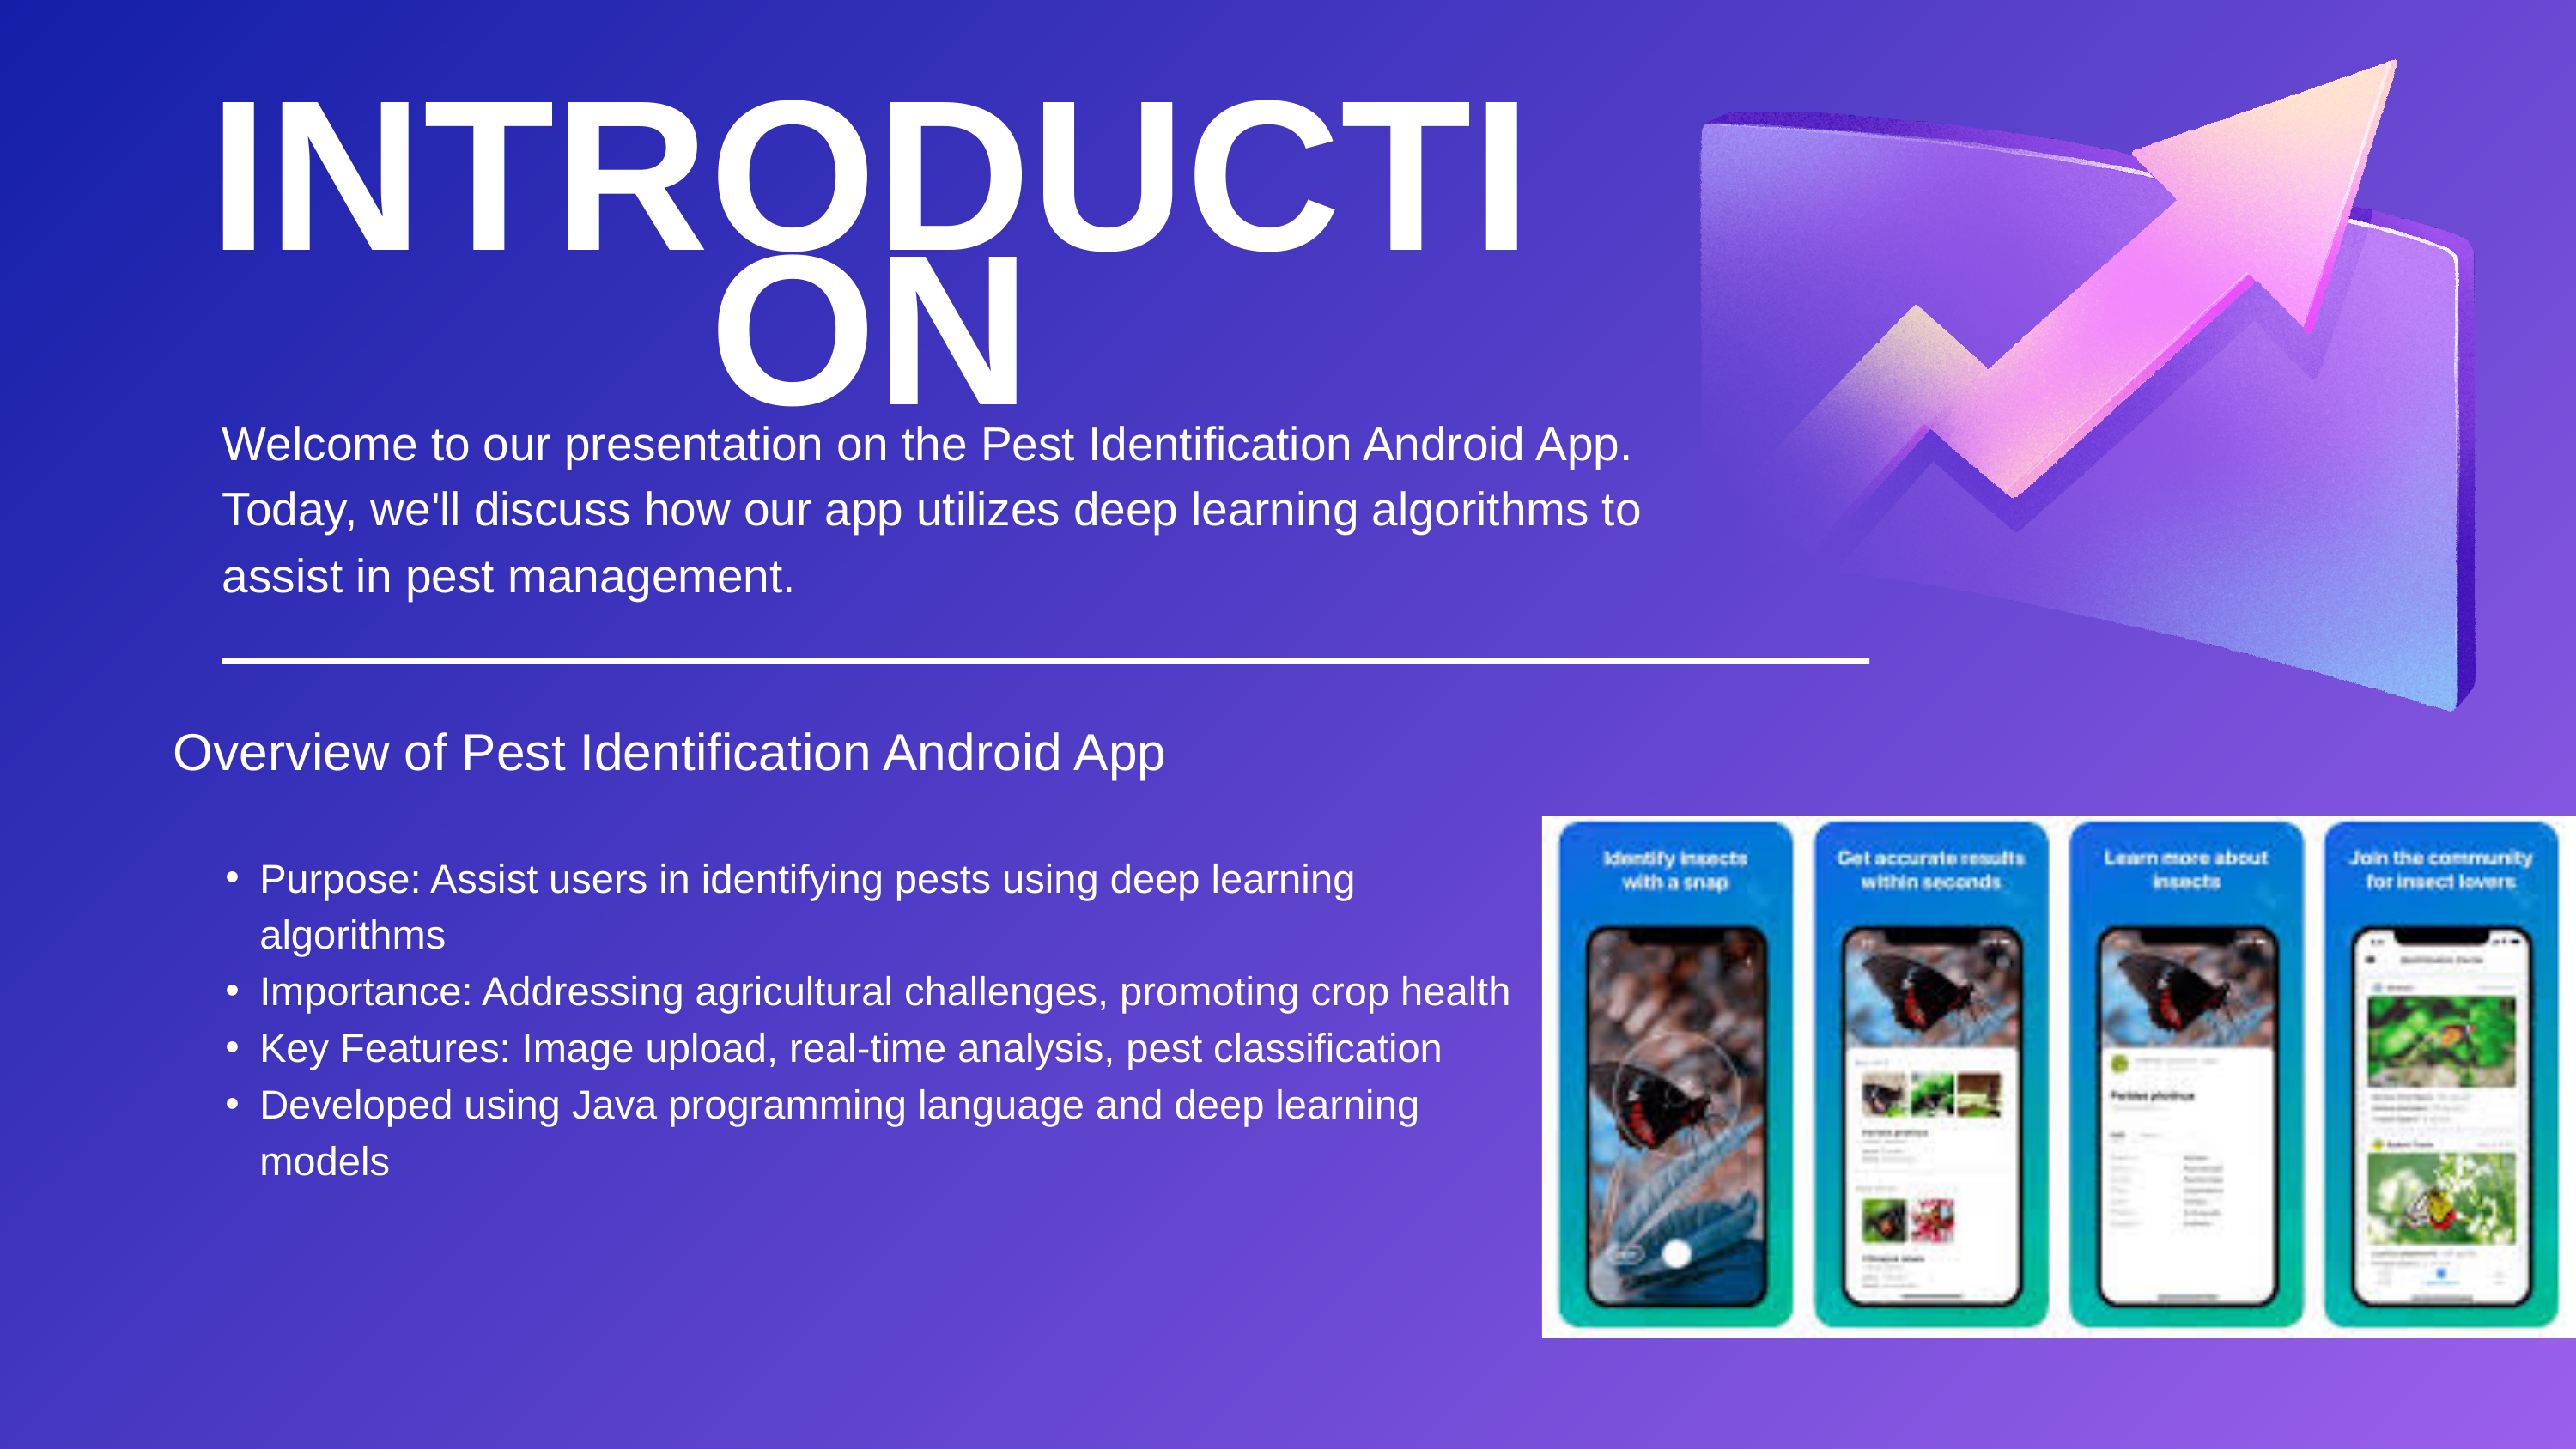

INTRODUCTION
Welcome to our presentation on the Pest Identification Android App. Today, we'll discuss how our app utilizes deep learning algorithms to assist in pest management.

Overview of Pest Identification Android App

Purpose: Assist users in identifying pests using deep learning algorithms
Importance: Addressing agricultural challenges, promoting crop health
Key Features: Image upload, real-time analysis, pest classification
Developed using Java programming language and deep learning models